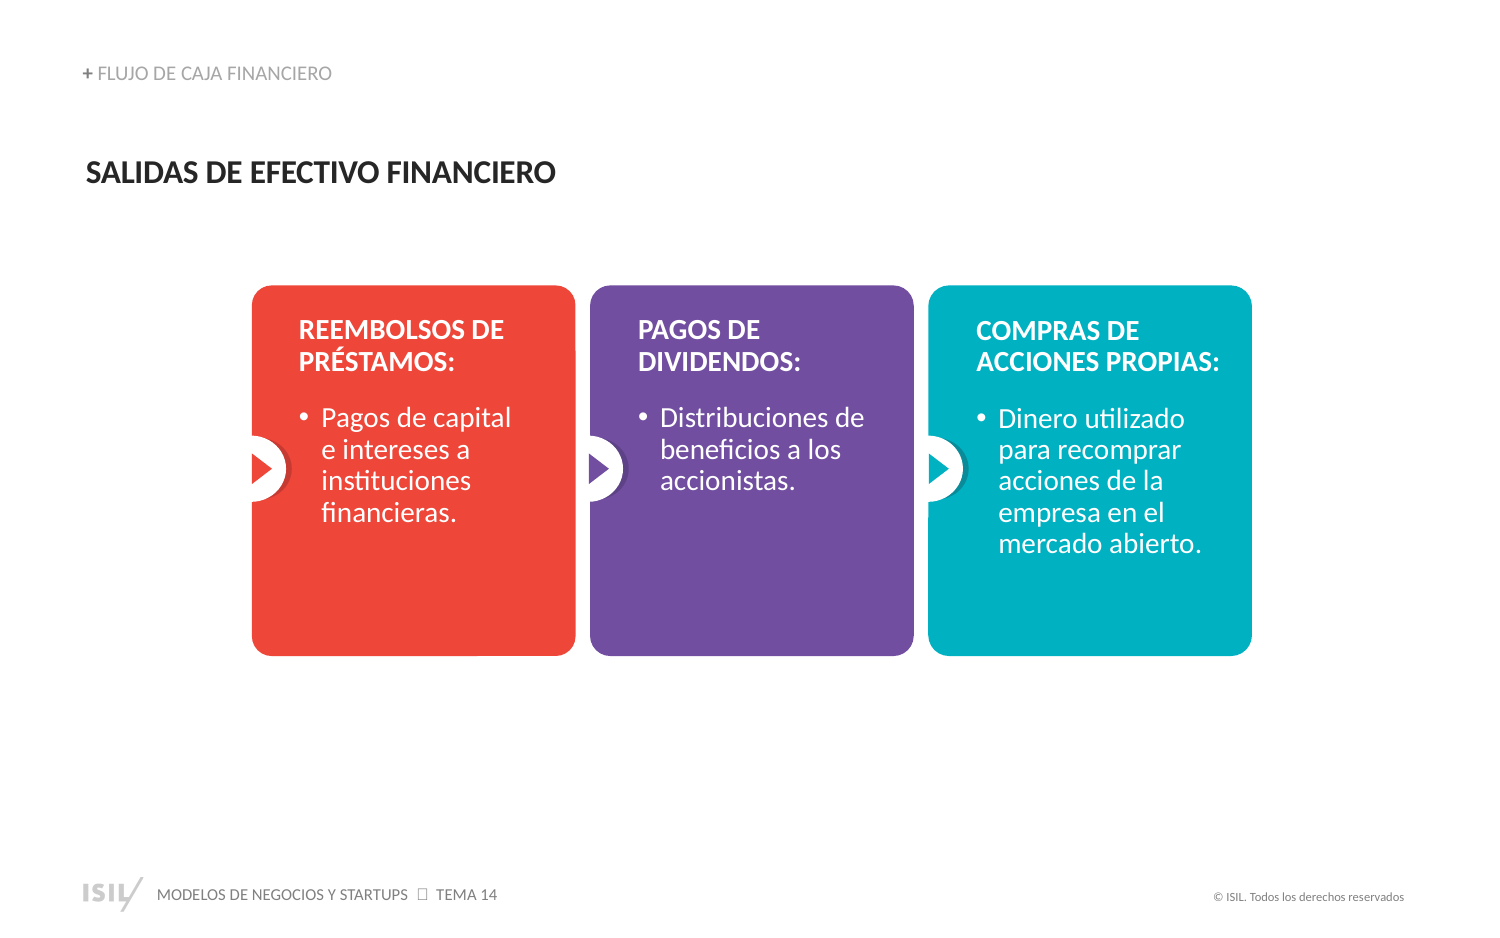

+ FLUJO DE CAJA FINANCIERO
SALIDAS DE EFECTIVO FINANCIERO
PAGOS DE DIVIDENDOS:
Distribuciones de beneficios a los accionistas.
REEMBOLSOS DE PRÉSTAMOS:
Pagos de capital
e intereses a instituciones financieras.
COMPRAS DE ACCIONES PROPIAS:
Dinero utilizado
para recomprar acciones de la empresa en el mercado abierto.